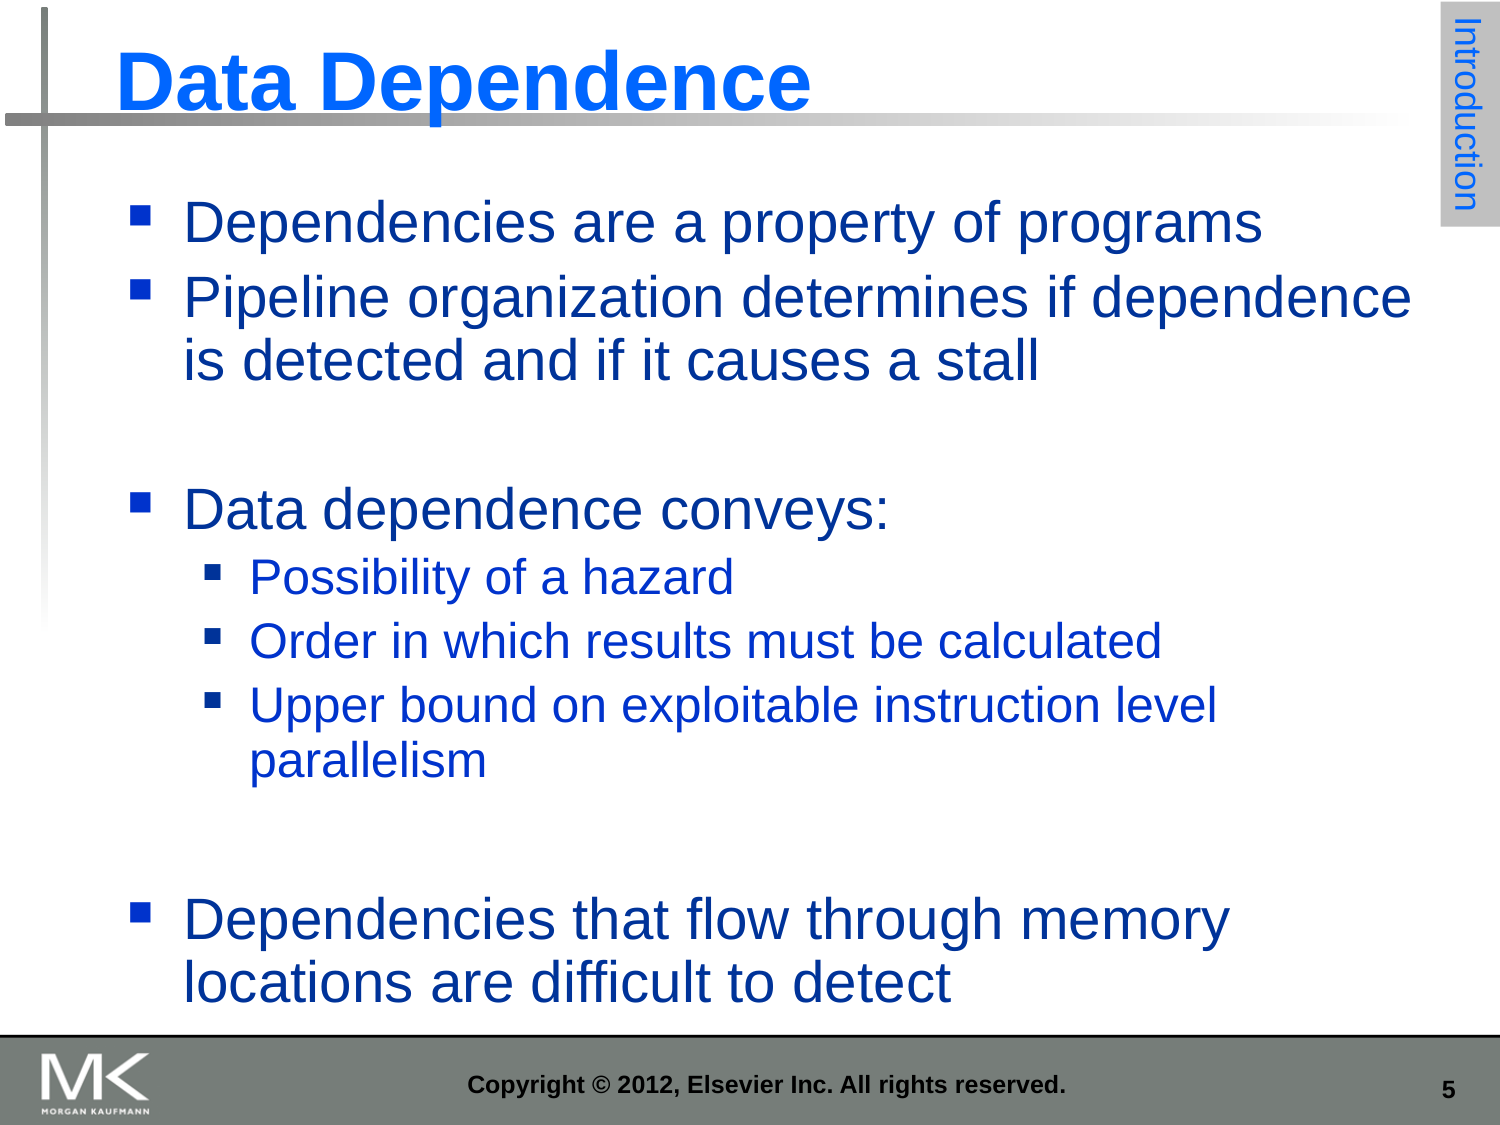

# Data Dependence
Introduction
Dependencies are a property of programs
Pipeline organization determines if dependence is detected and if it causes a stall

Data dependence conveys:
Possibility of a hazard
Order in which results must be calculated
Upper bound on exploitable instruction level parallelism

Dependencies that flow through memory locations are difficult to detect
Copyright © 2012, Elsevier Inc. All rights reserved.